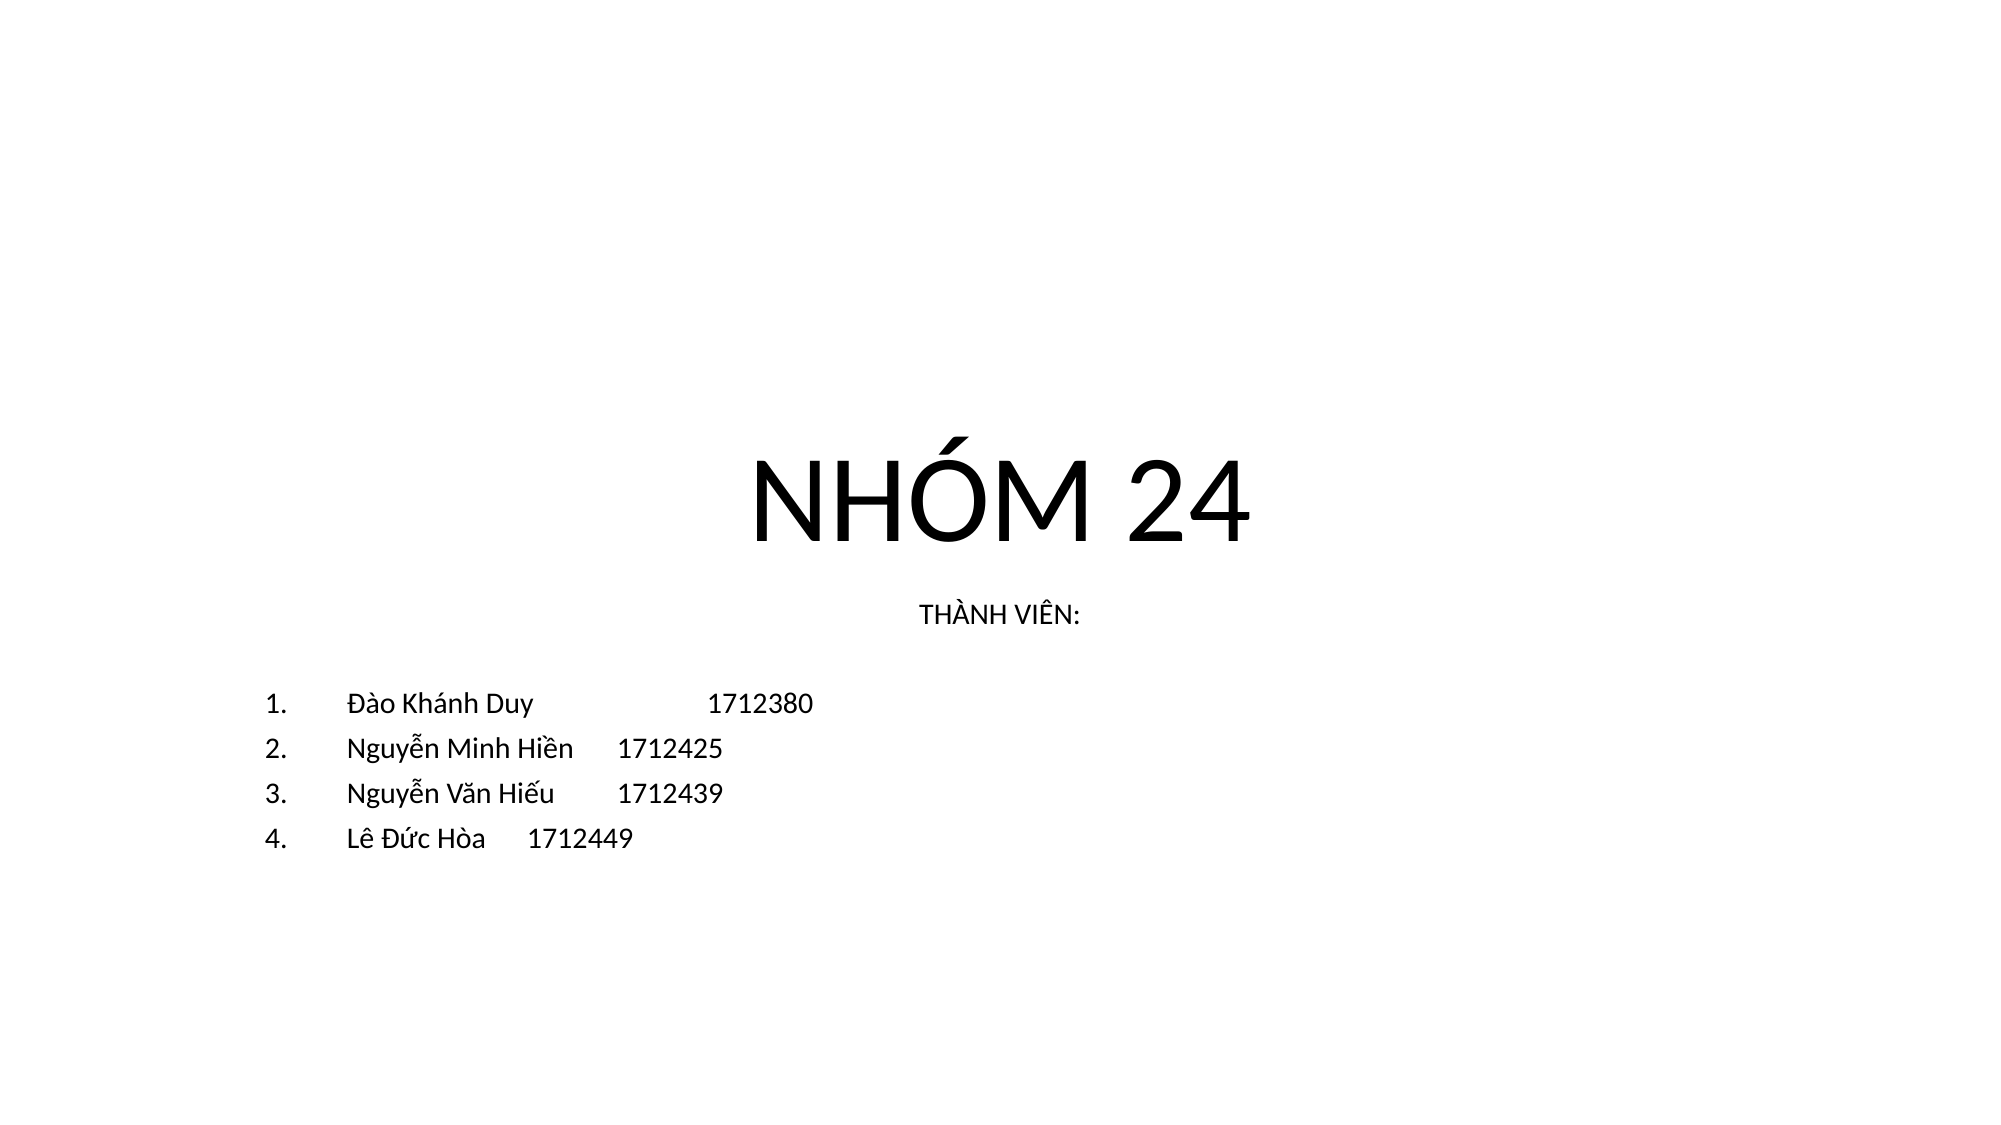

# NHÓM 24
THÀNH VIÊN:

Đào Khánh Duy	 	1712380
Nguyễn Minh Hiền		1712425
Nguyễn Văn Hiếu		1712439
Lê Đức Hòa		1712449